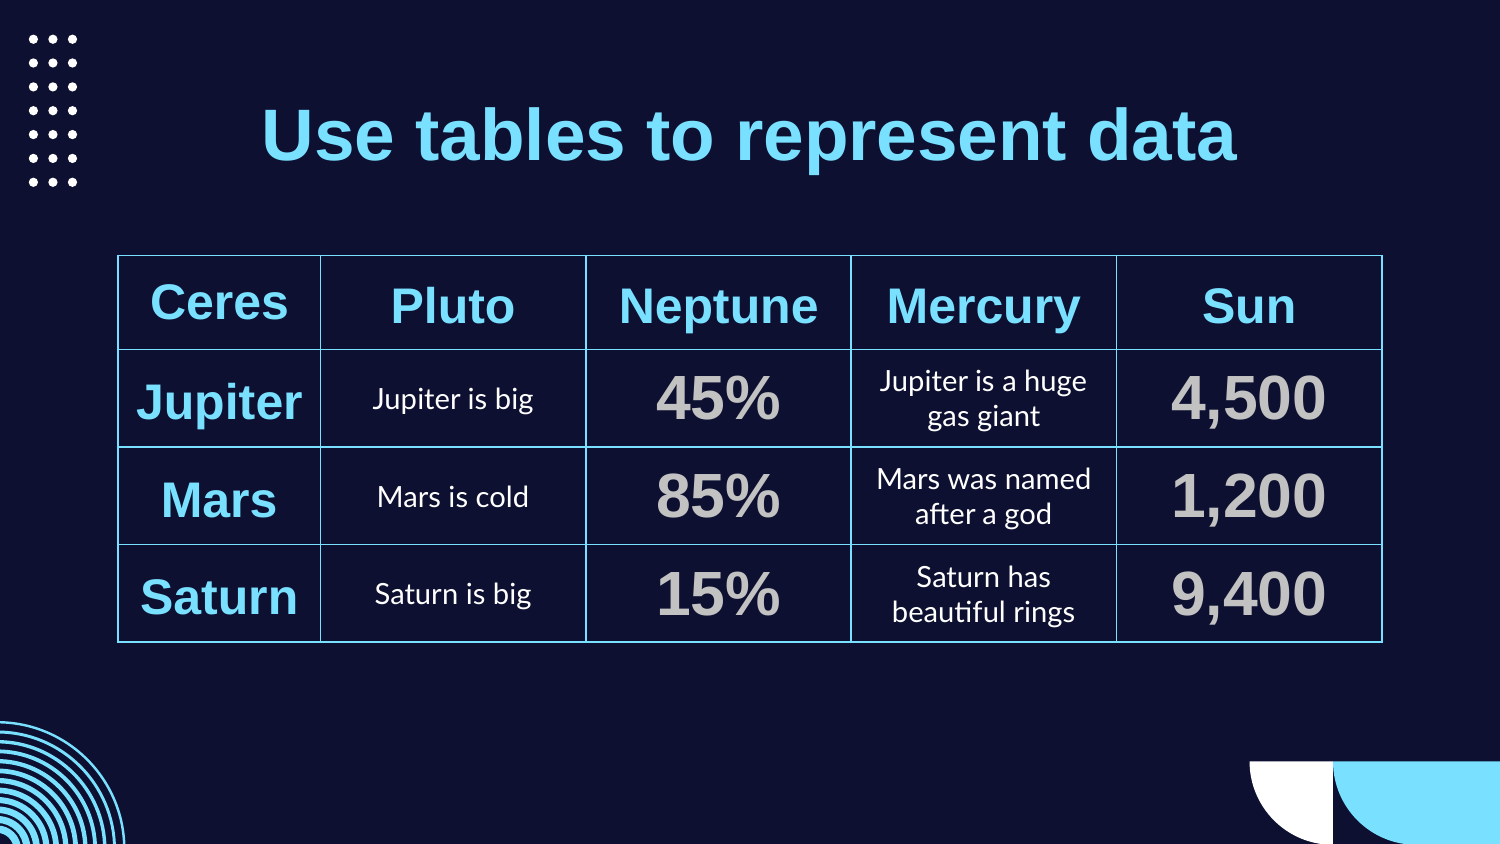

# Use tables to represent data
| Ceres | Pluto | Neptune | Mercury | Sun |
| --- | --- | --- | --- | --- |
| Jupiter | Jupiter is big | 45% | Jupiter is a huge gas giant | 4,500 |
| Mars | Mars is cold | 85% | Mars was named after a god | 1,200 |
| Saturn | Saturn is big | 15% | Saturn has beautiful rings | 9,400 |